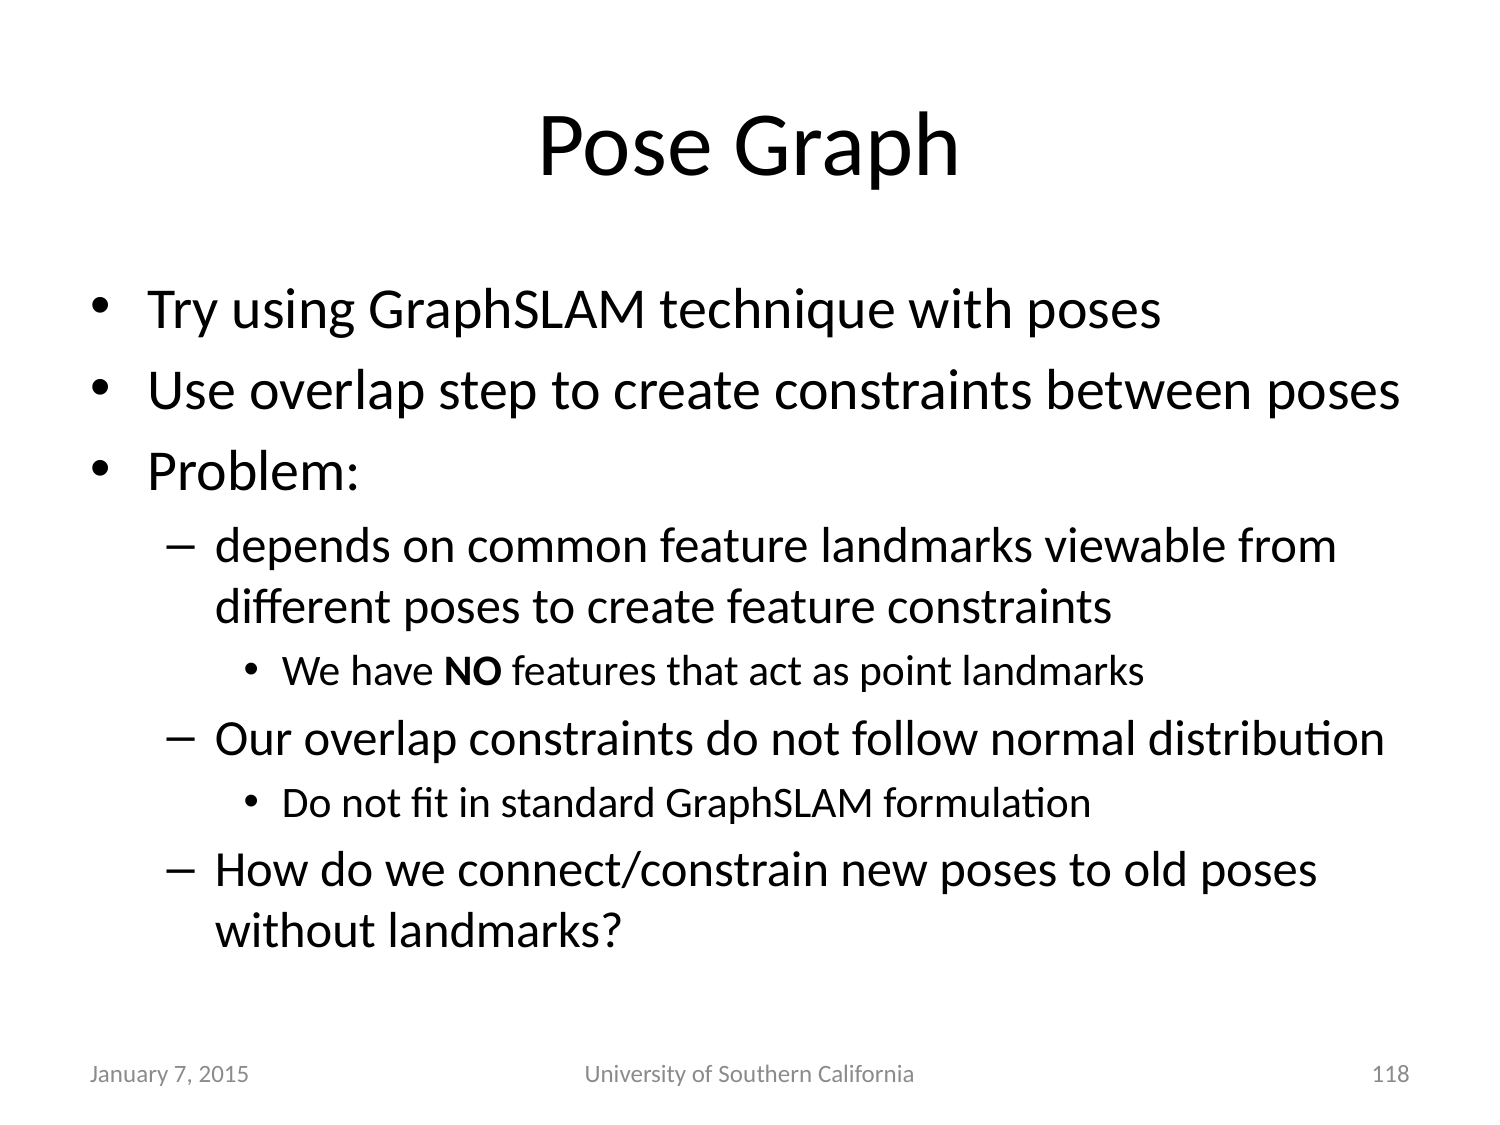

# Pose Graph
Try using GraphSLAM technique with poses
Use overlap step to create constraints between poses
Problem:
depends on common feature landmarks viewable from different poses to create feature constraints
We have NO features that act as point landmarks
Our overlap constraints do not follow normal distribution
Do not fit in standard GraphSLAM formulation
How do we connect/constrain new poses to old poses without landmarks?
January 7, 2015
University of Southern California
118